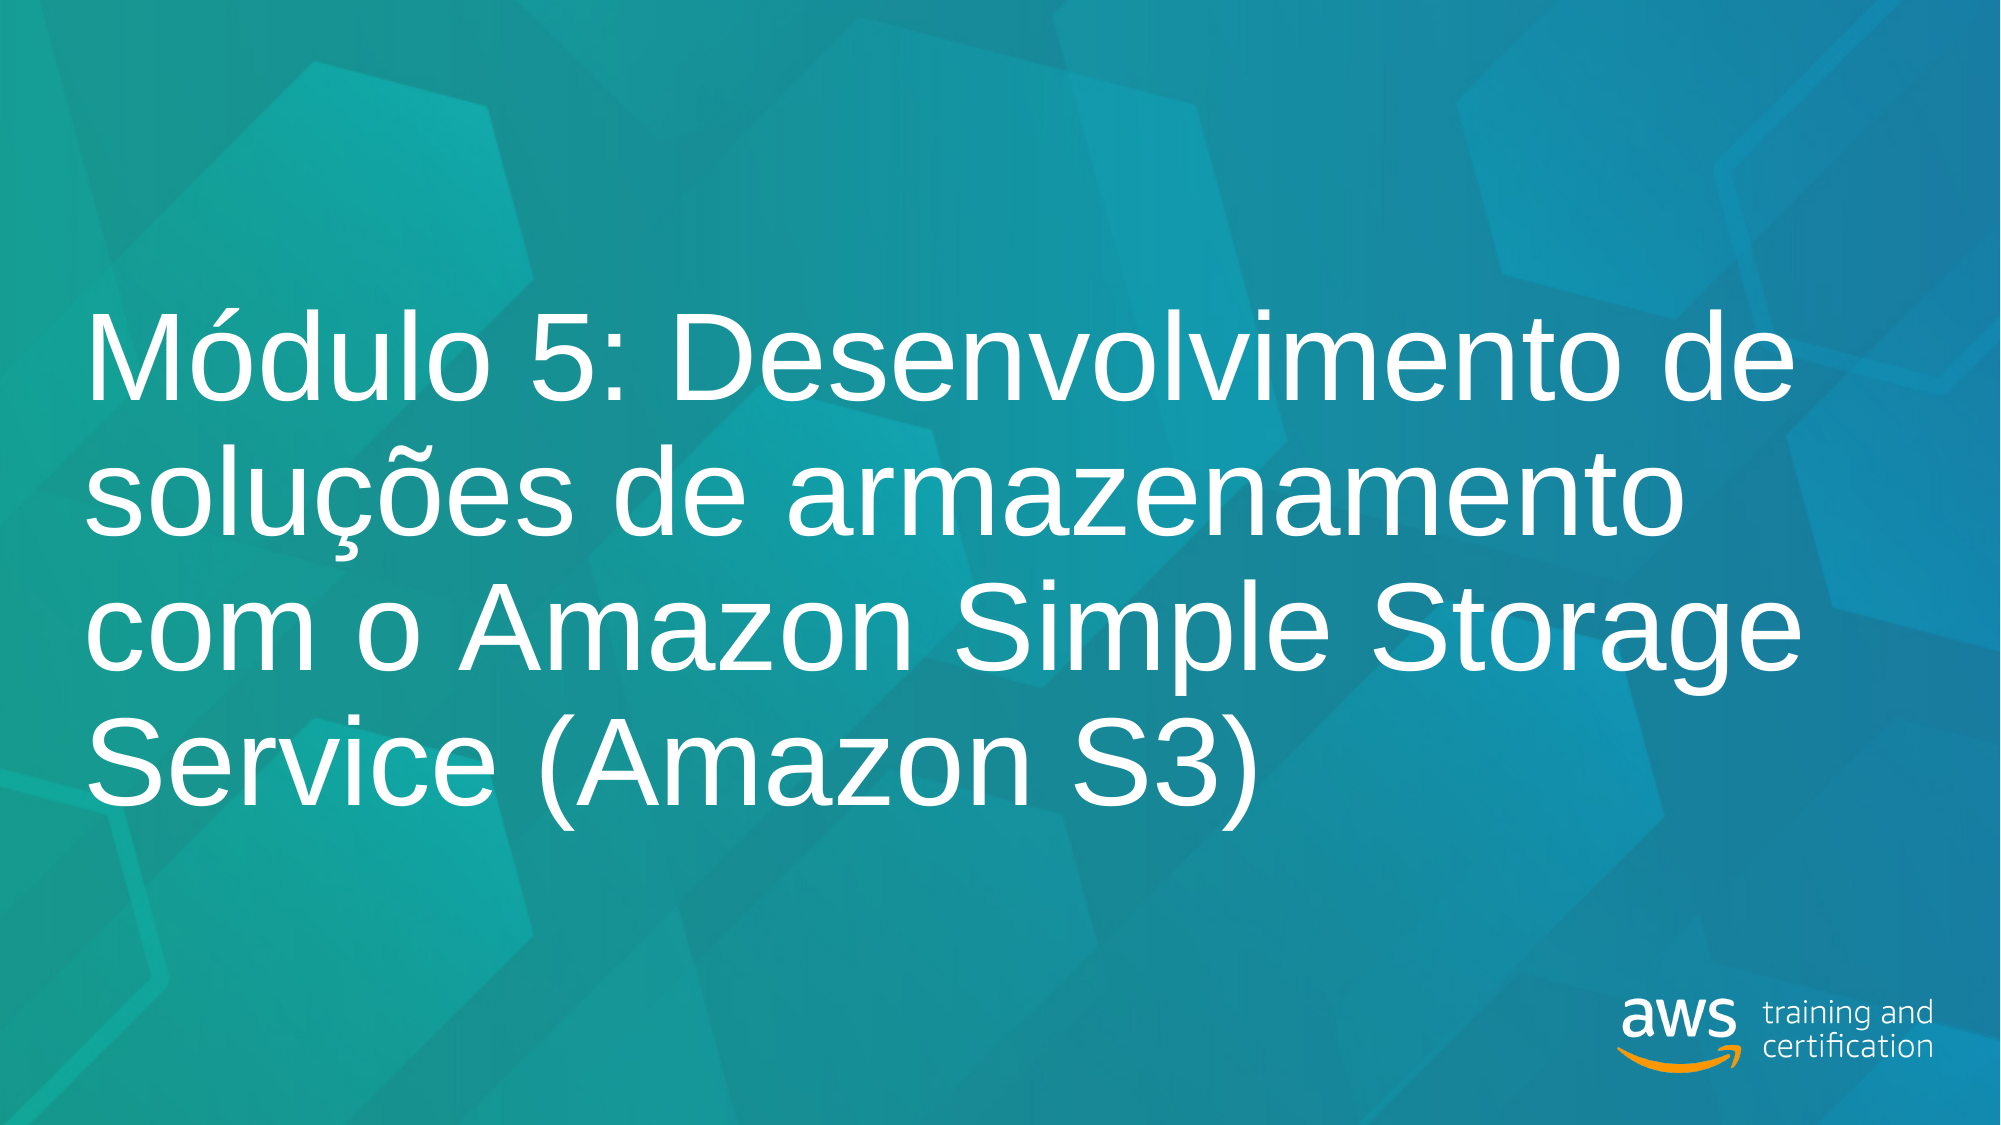

# Módulo 5: Desenvolvimento de soluções de armazenamento com o Amazon Simple Storage Service (Amazon S3)